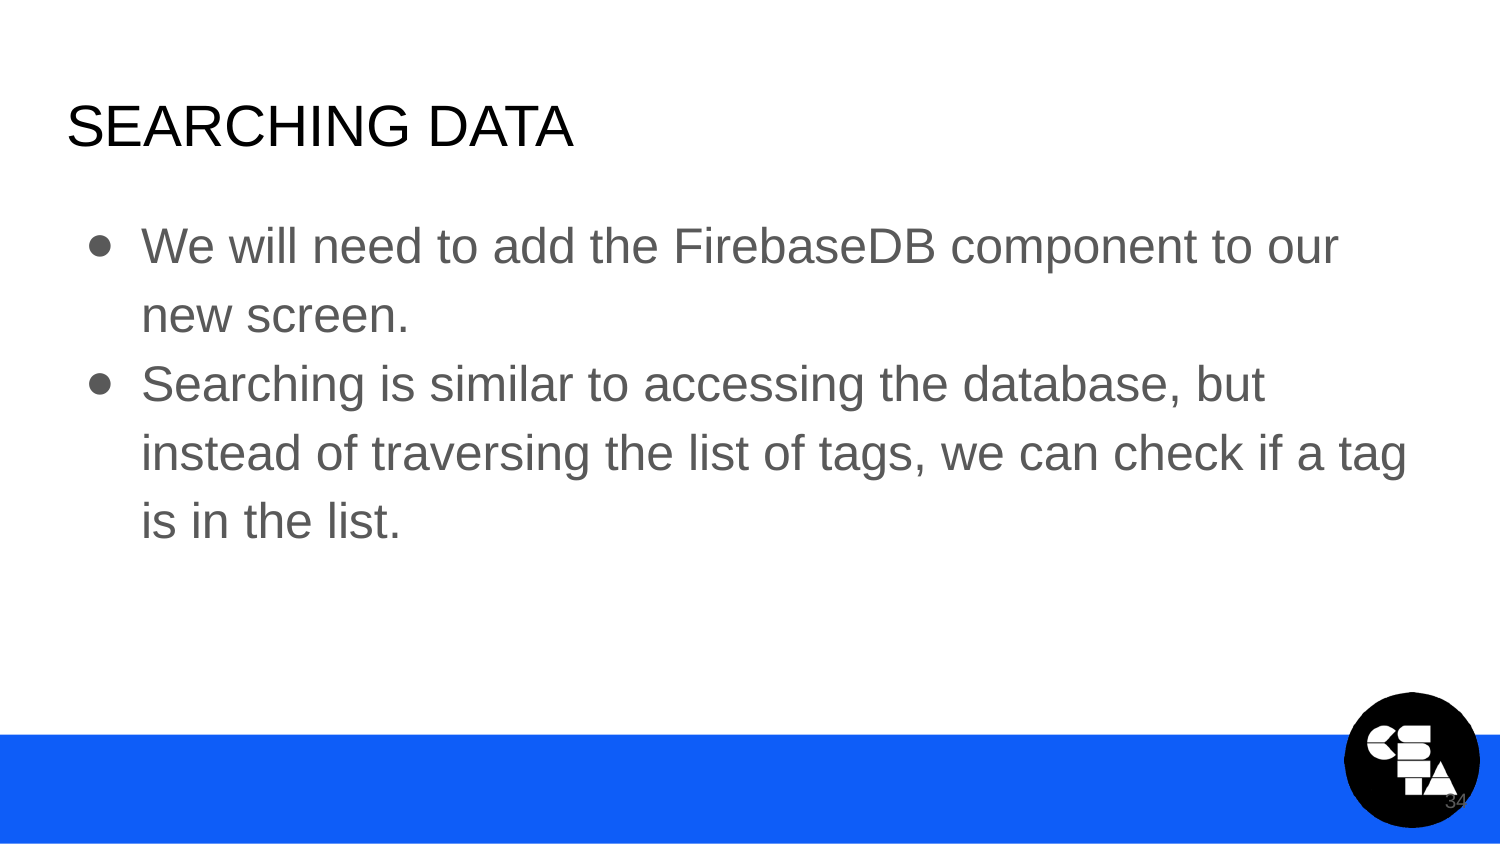

# Searching Data
We will need to add the FirebaseDB component to our new screen.
Searching is similar to accessing the database, but instead of traversing the list of tags, we can check if a tag is in the list.

34